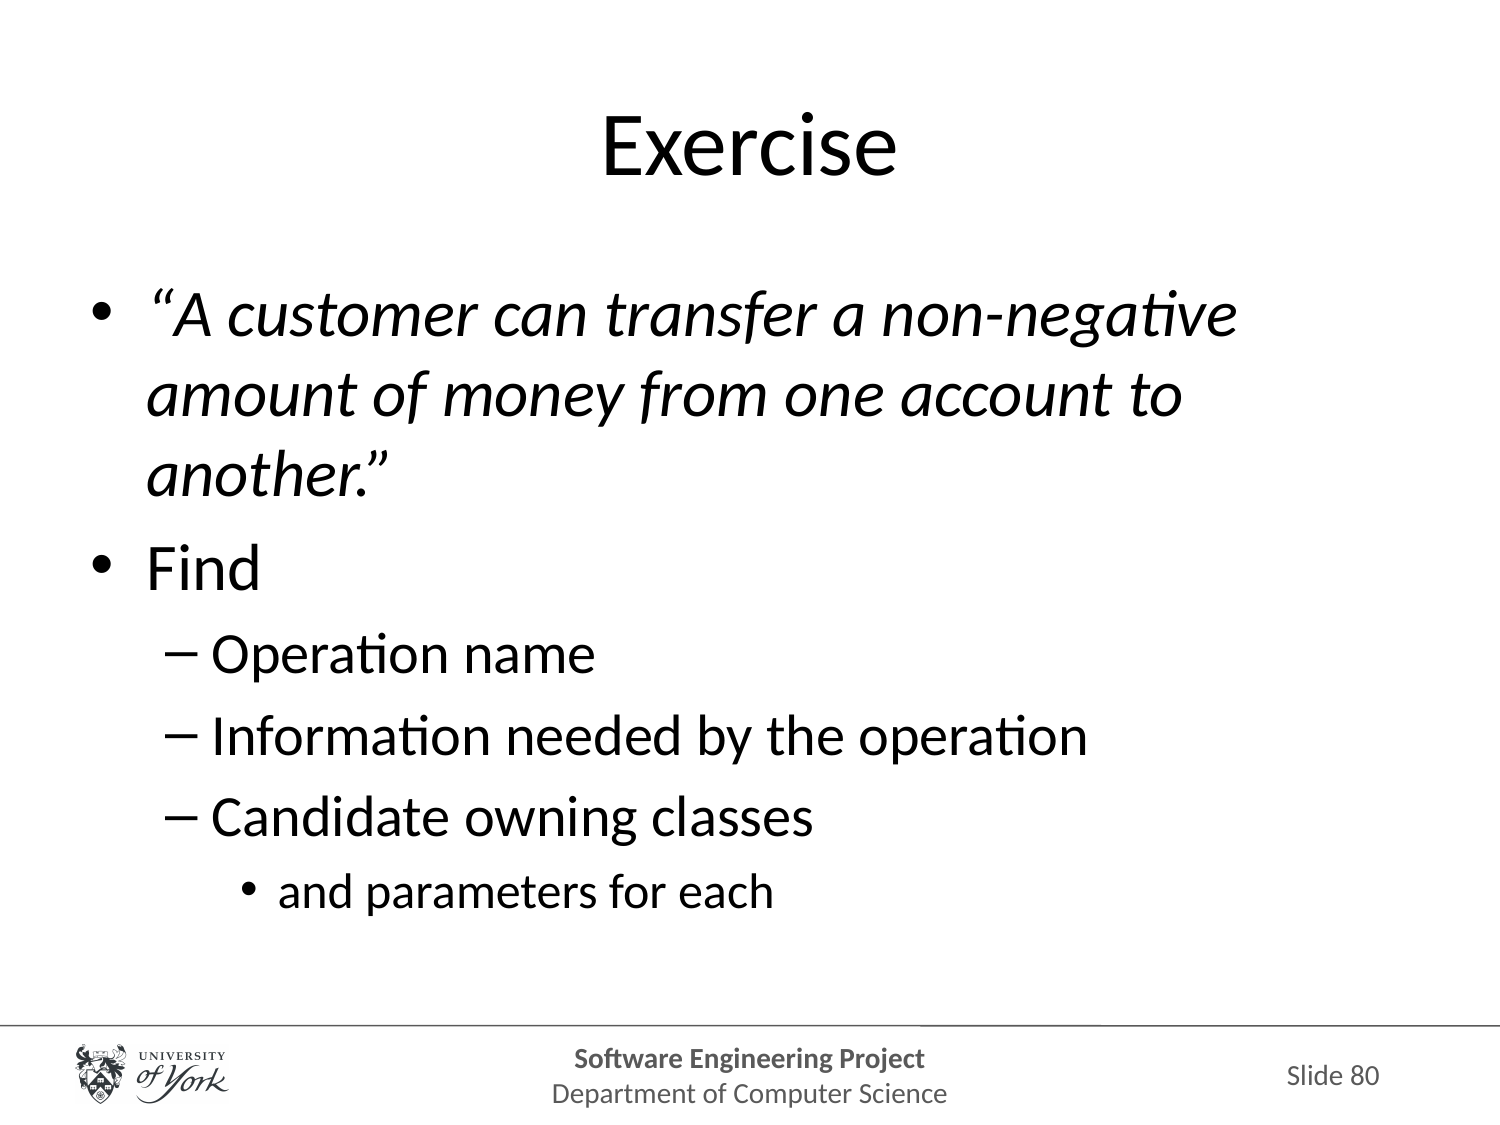

# Exercise
“A customer can transfer a non-negative amount of money from one account to another.”
Find
Operation name
Information needed by the operation
Candidate owning classes
and parameters for each